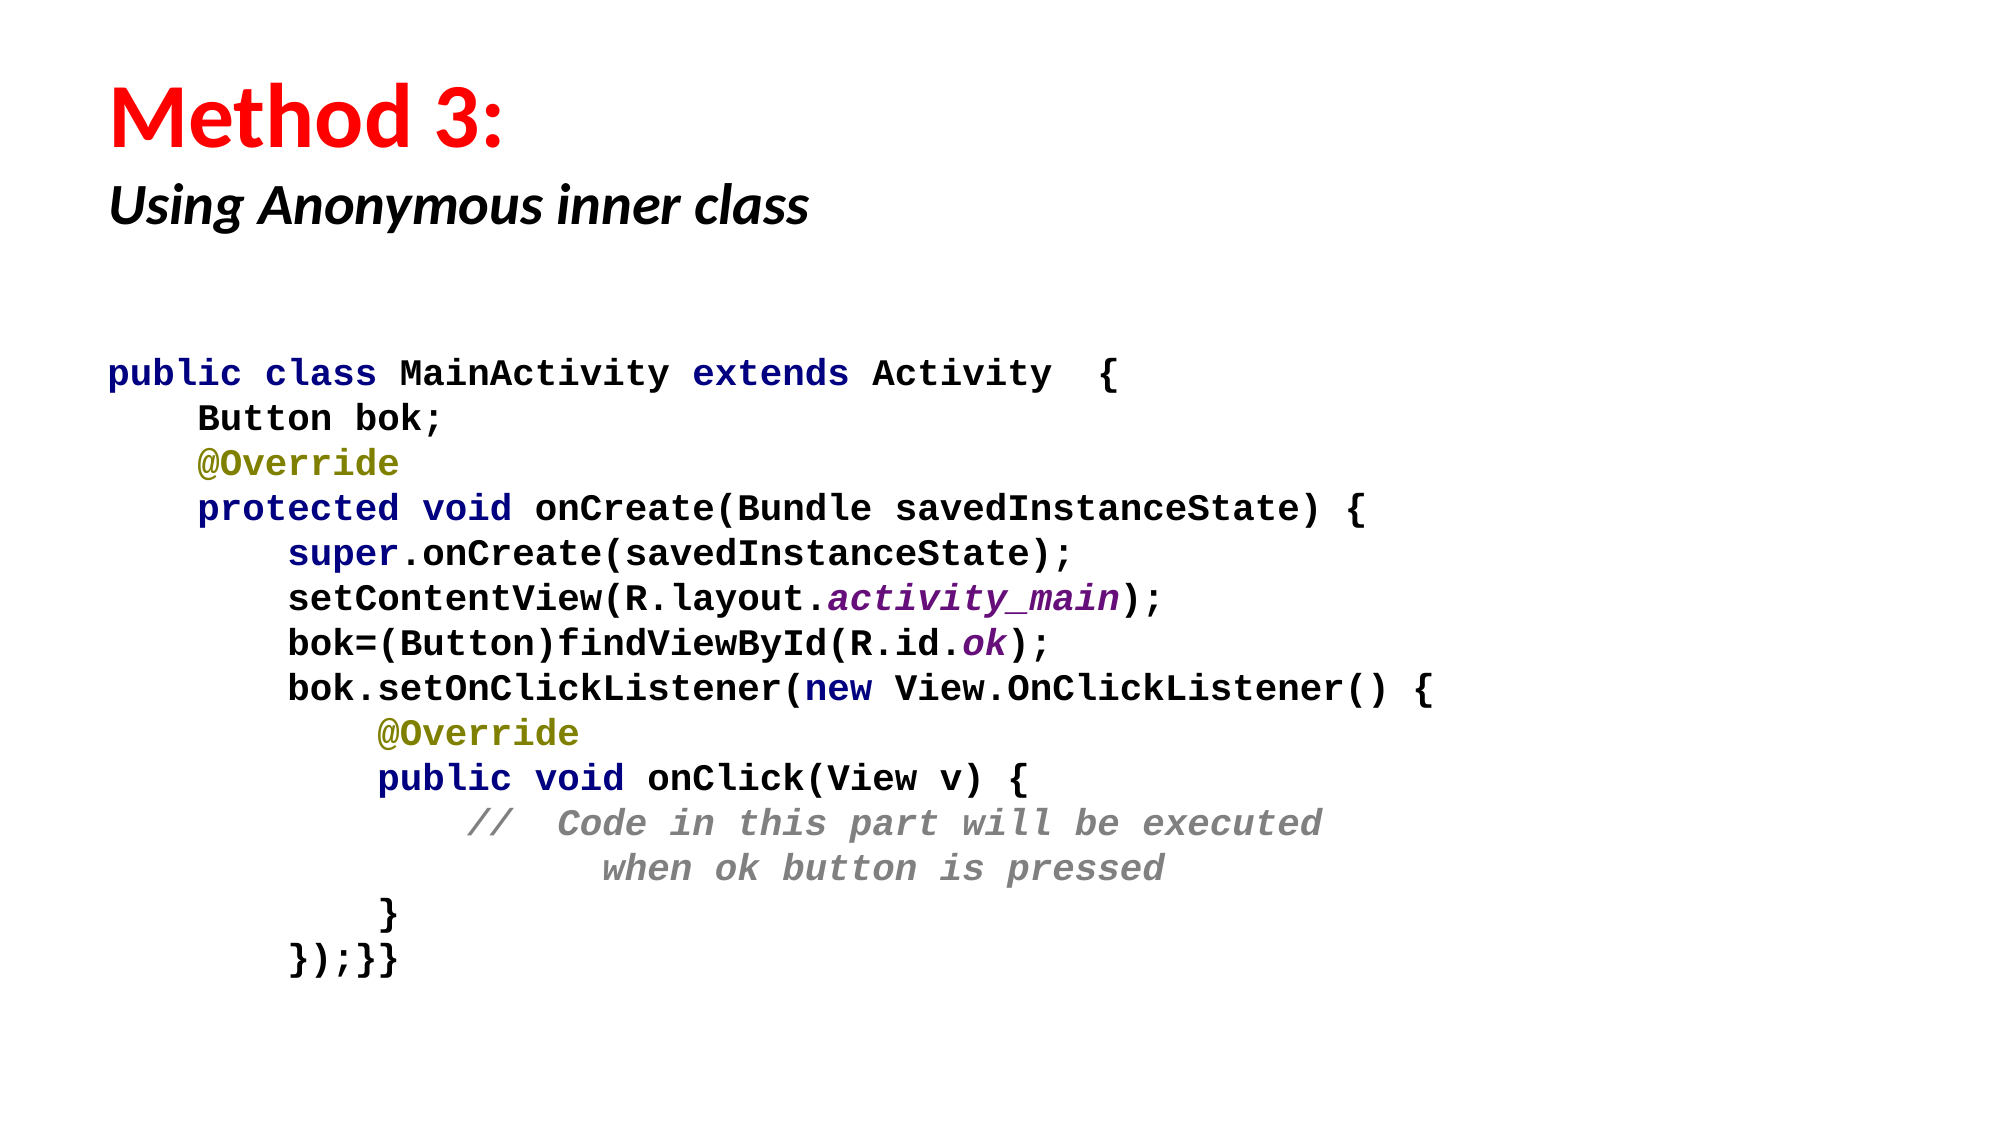

Method 3:
Using Anonymous inner class
public class MainActivity extends Activity  {
    Button bok;
    @Override
    protected void onCreate(Bundle savedInstanceState) {
        super.onCreate(savedInstanceState);
        setContentView(R.layout.activity_main);
        bok=(Button)findViewById(R.id.ok);
        bok.setOnClickListener(new View.OnClickListener() {
            @Override
            public void onClick(View v) {
                //  Code in this part will be executed
			  when ok button is pressed
            }
        });}}